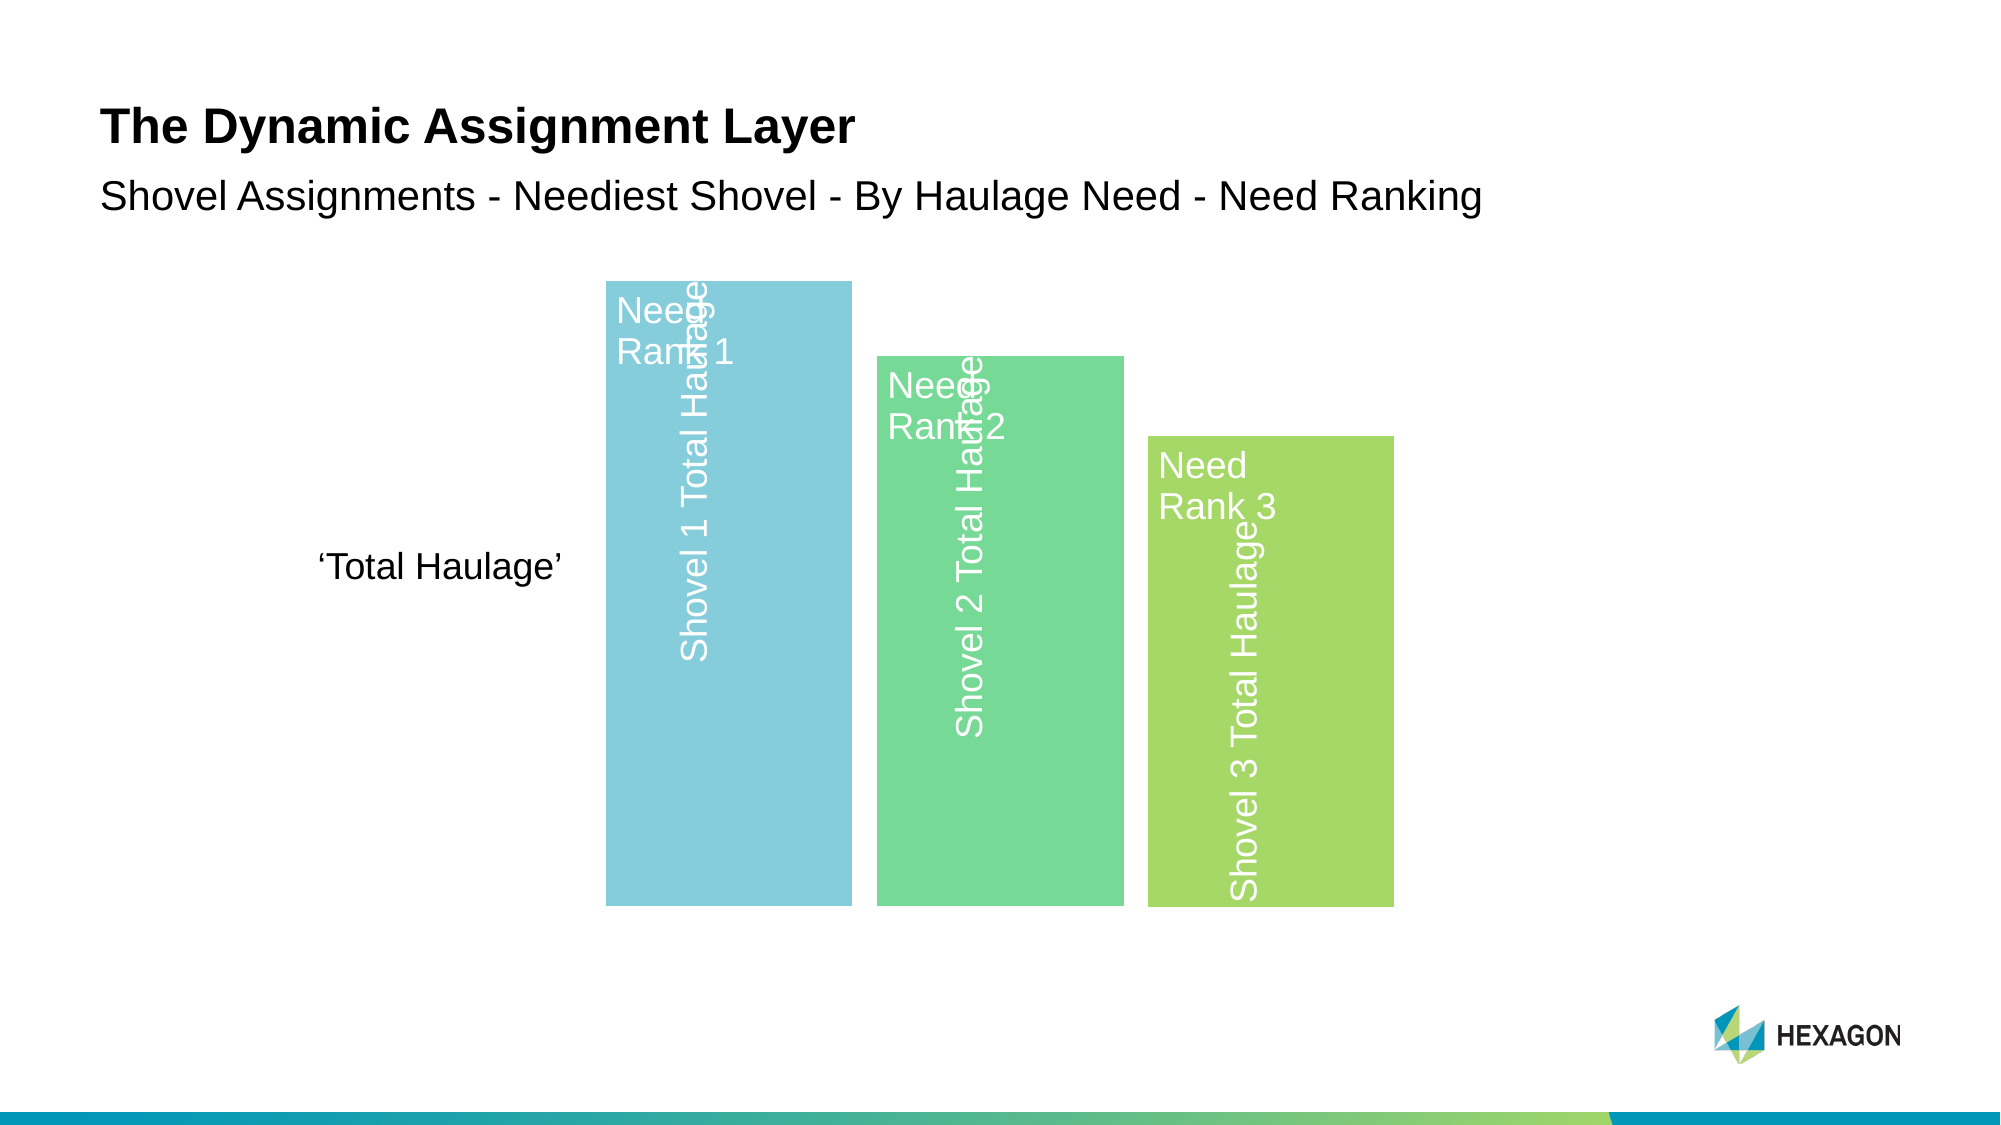

# The Dynamic Assignment Layer
Shovel Assignments - Neediest Shovel - By Haulage Need - Need Ranking
Shovel 3 Total Haulage
Shovel 2 Total Haulage
Shovel 1 Total Haulage
Need Rank 1
Need Rank 2
Need Rank 3
‘Total Haulage’